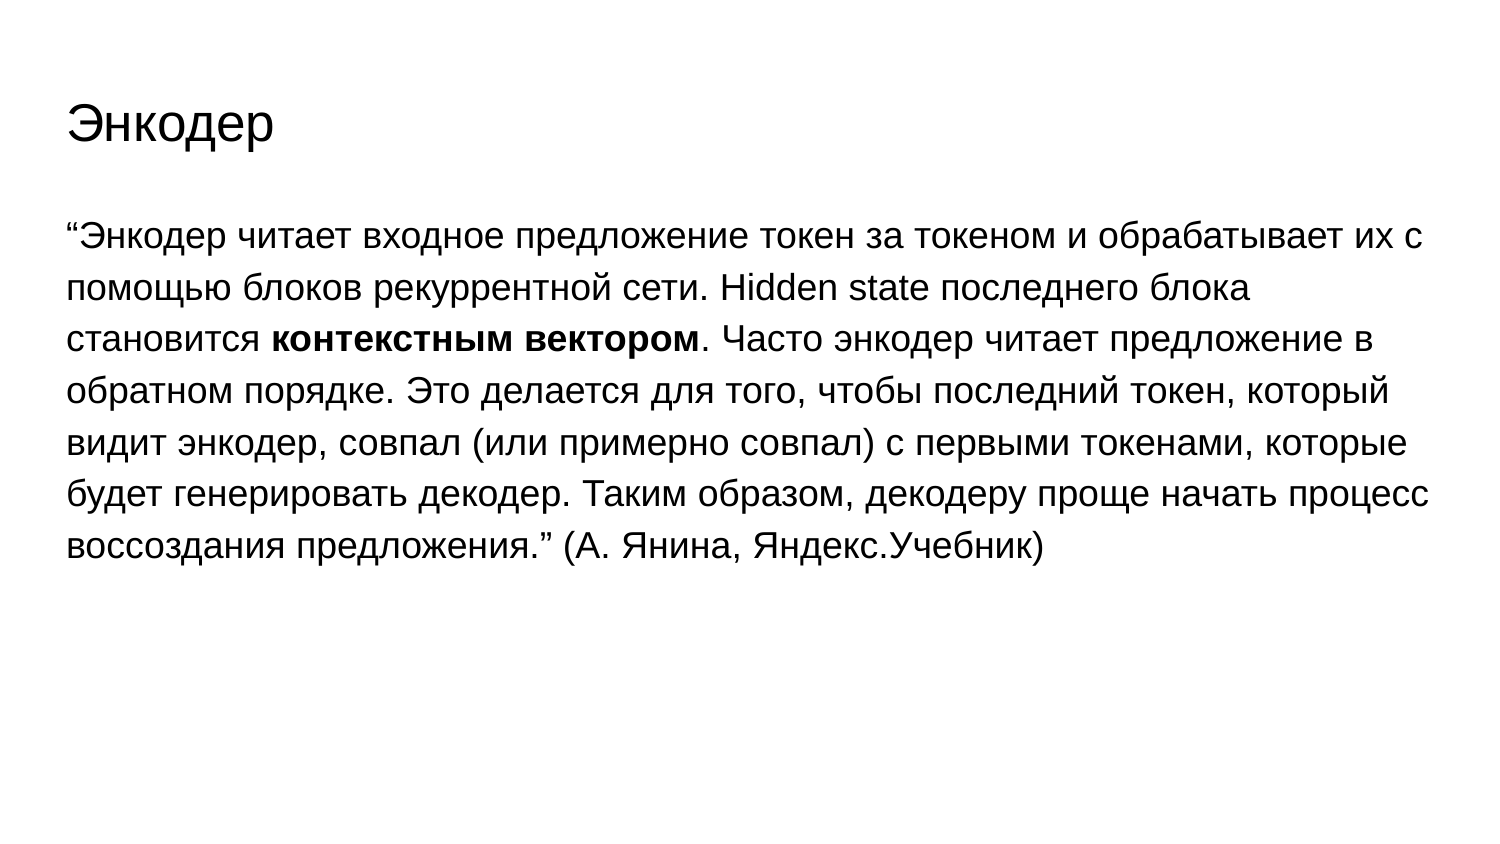

# Энкодер
“Энкодер читает входное предложение токен за токеном и обрабатывает их с помощью блоков рекуррентной сети. Hidden state последнего блока становится контекстным вектором. Часто энкодер читает предложение в обратном порядке. Это делается для того, чтобы последний токен, который видит энкодер, совпал (или примерно совпал) с первыми токенами, которые будет генерировать декодер. Таким образом, декодеру проще начать процесс воссоздания предложения.” (А. Янина, Яндекс.Учебник)